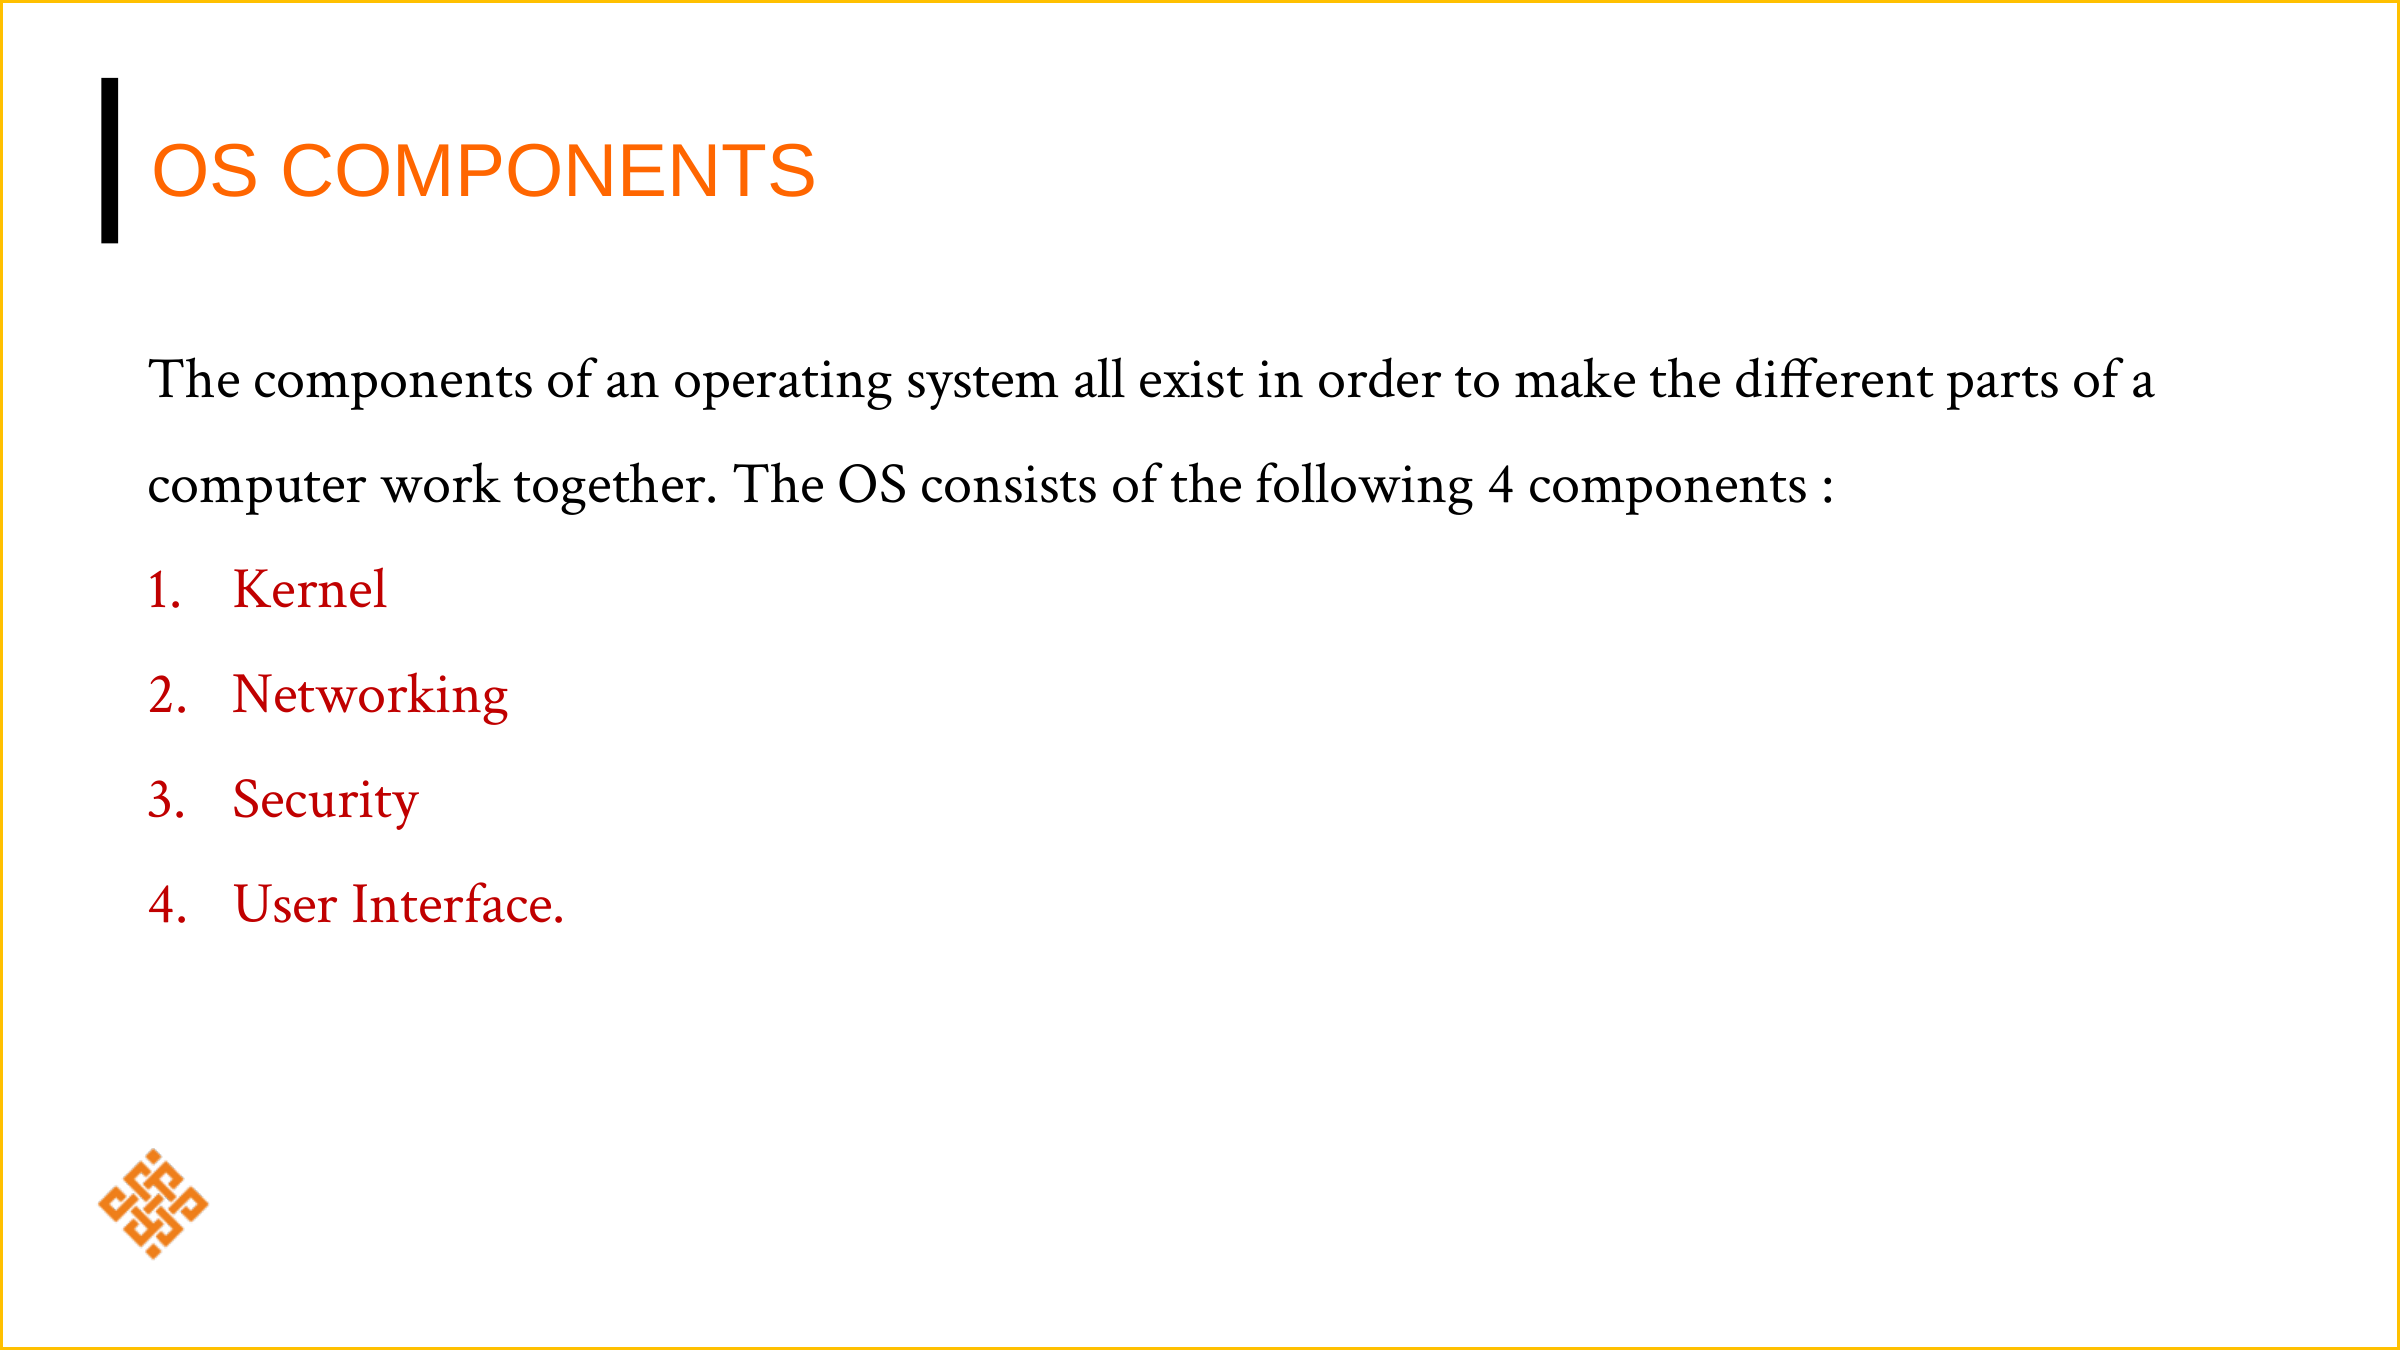

OS Components
The components of an operating system all exist in order to make the different parts of a computer work together. The OS consists of the following 4 components :
Kernel
Networking
Security
User Interface.